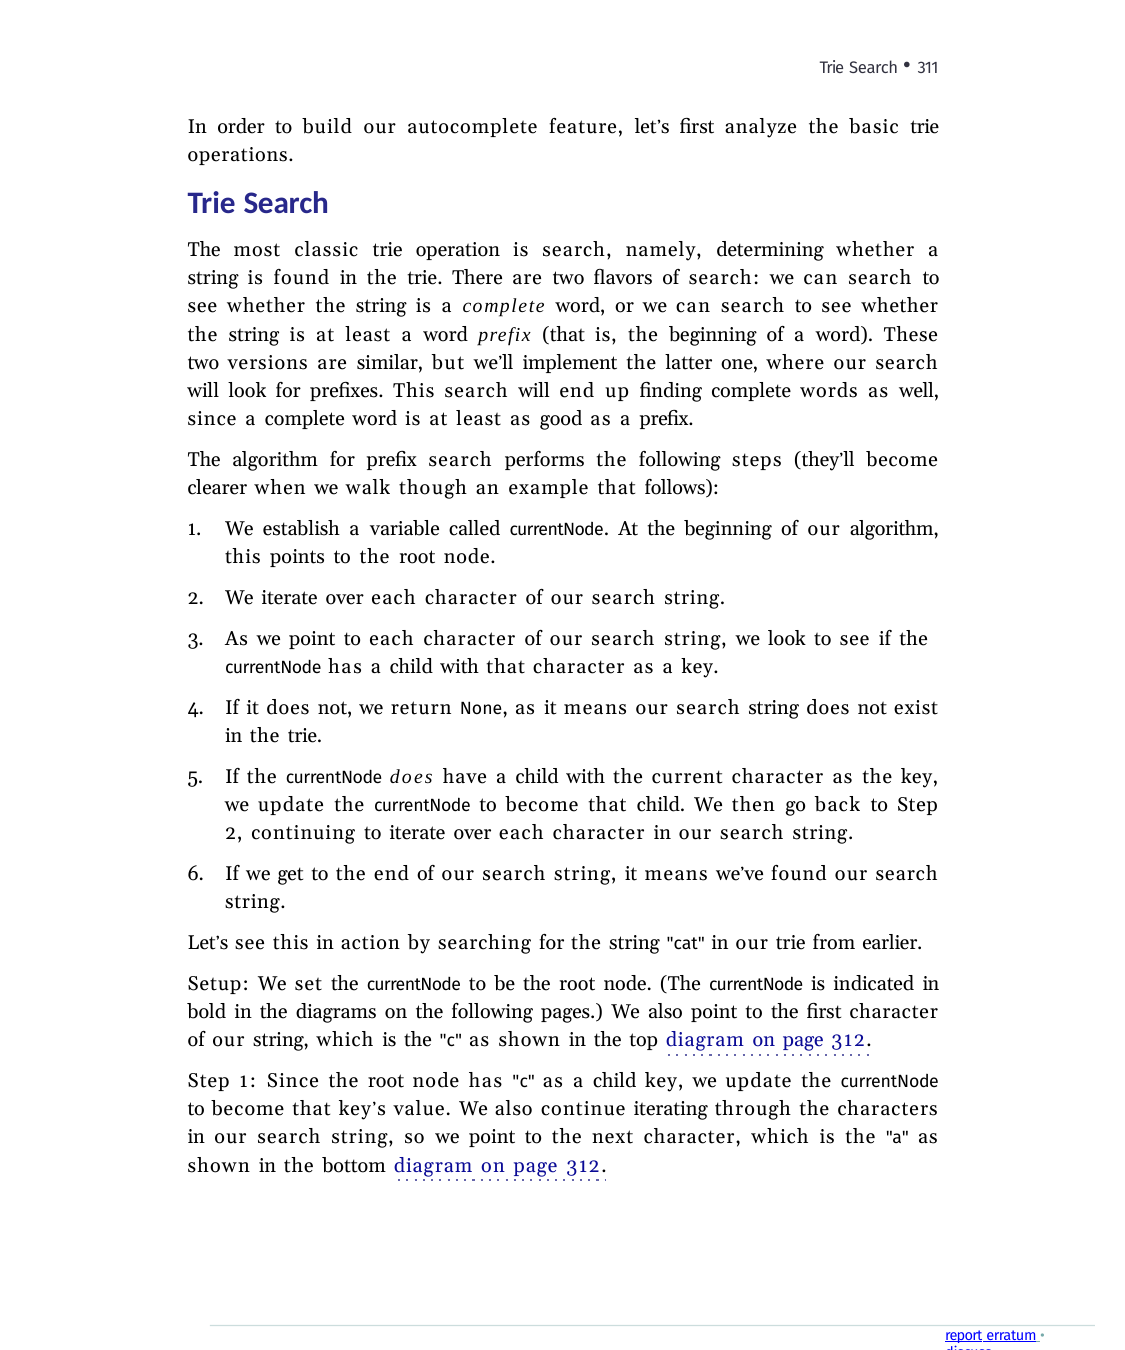

Trie Search • 311

In order to build our autocomplete feature, let’s first analyze the basic trie operations.
Trie Search
The most classic trie operation is search, namely, determining whether a string is found in the trie. There are two flavors of search: we can search to see whether the string is a complete word, or we can search to see whether the string is at least a word prefix (that is, the beginning of a word). These two versions are similar, but we’ll implement the latter one, where our search will look for prefixes. This search will end up finding complete words as well, since a complete word is at least as good as a prefix.
The algorithm for prefix search performs the following steps (they’ll become clearer when we walk though an example that follows):
We establish a variable called currentNode. At the beginning of our algorithm, this points to the root node.
We iterate over each character of our search string.
As we point to each character of our search string, we look to see if the
currentNode has a child with that character as a key.
If it does not, we return None, as it means our search string does not exist in the trie.
If the currentNode does have a child with the current character as the key, we update the currentNode to become that child. We then go back to Step 2, continuing to iterate over each character in our search string.
If we get to the end of our search string, it means we’ve found our search string.
Let’s see this in action by searching for the string "cat" in our trie from earlier.
Setup: We set the currentNode to be the root node. (The currentNode is indicated in bold in the diagrams on the following pages.) We also point to the first character of our string, which is the "c" as shown in the top diagram on page 312.
Step 1: Since the root node has "c" as a child key, we update the currentNode to become that key’s value. We also continue iterating through the characters in our search string, so we point to the next character, which is the "a" as shown in the bottom diagram on page 312.

report erratum • discuss